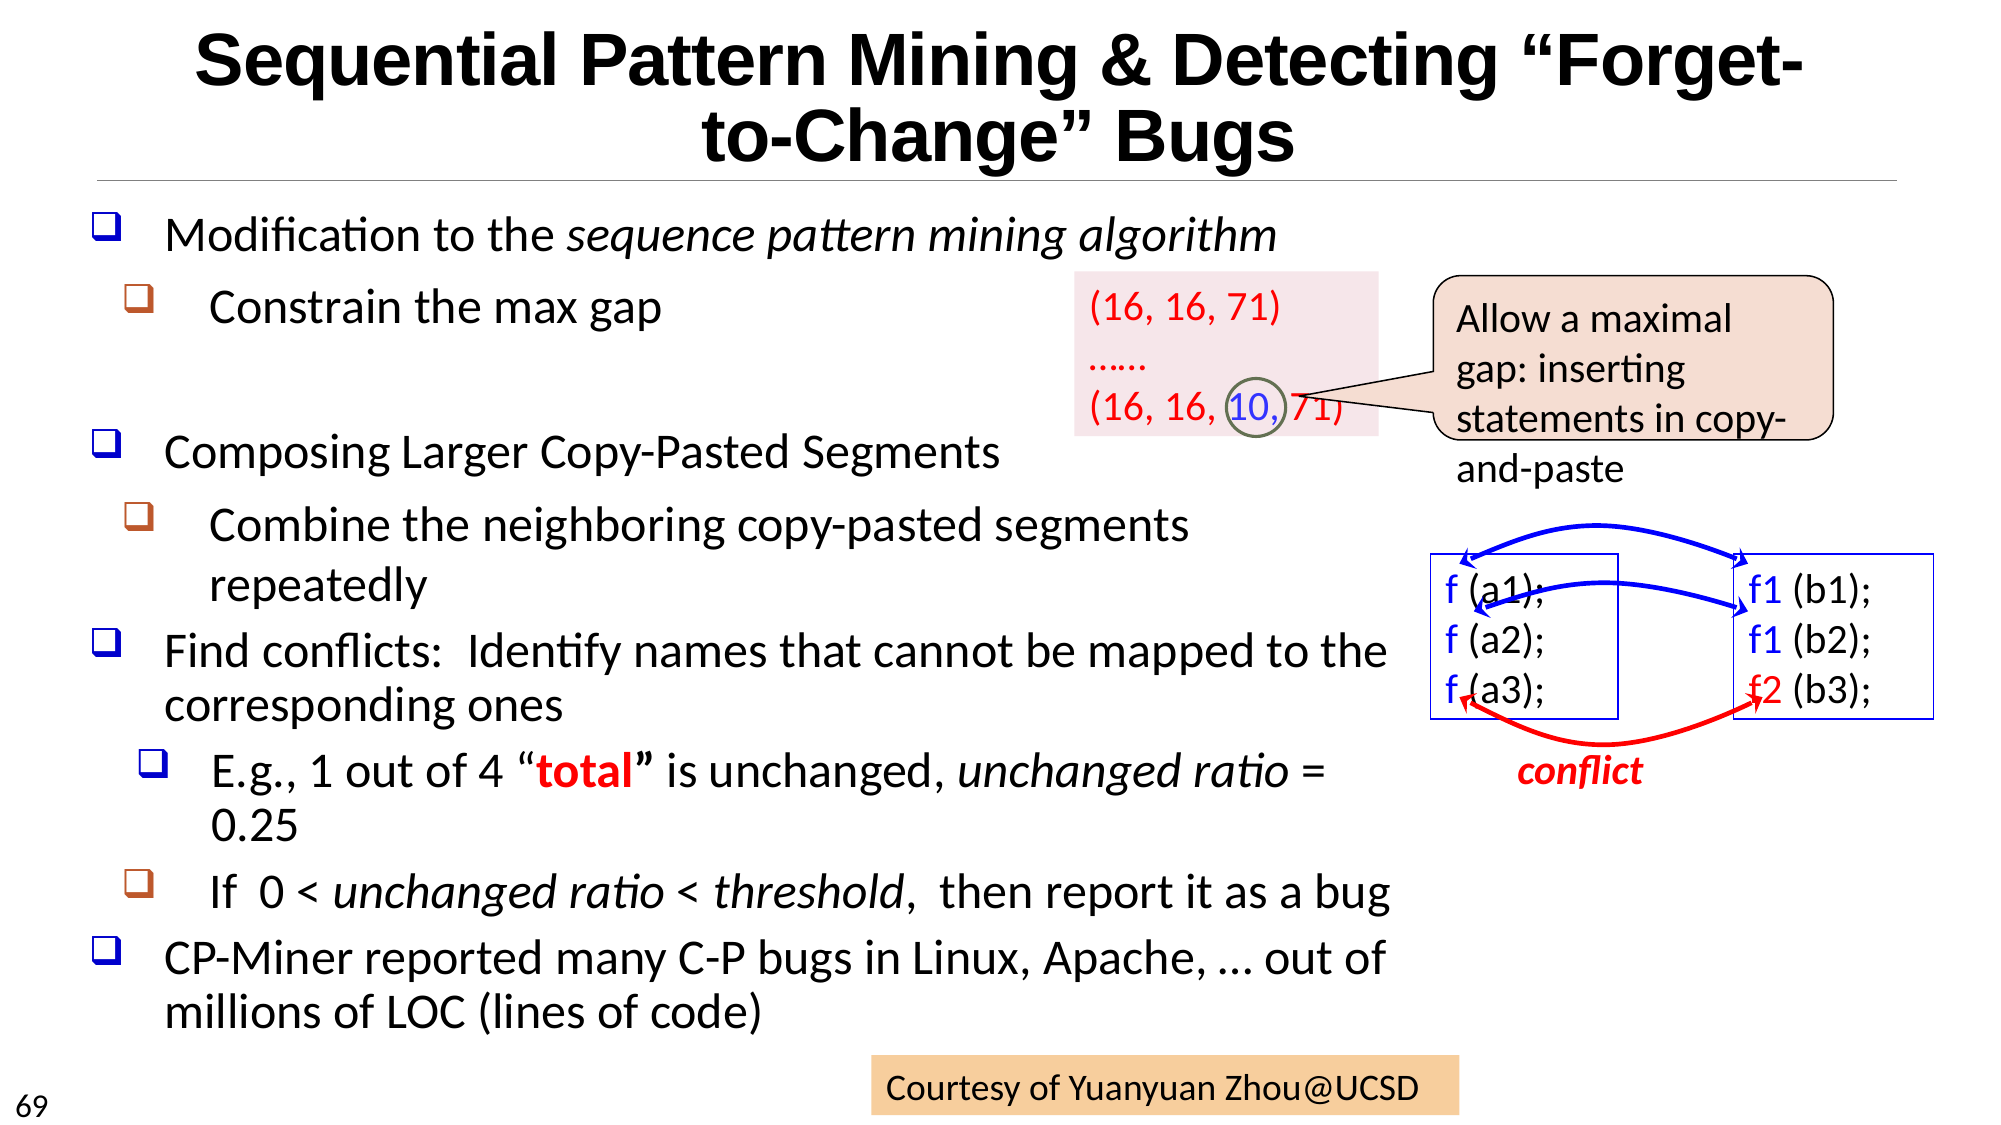

# Sequential Pattern Mining & Detecting “Forget-to-Change” Bugs
Modification to the sequence pattern mining algorithm
Constrain the max gap

Composing Larger Copy-Pasted Segments
Combine the neighboring copy-pasted segments repeatedly
Find conflicts:  Identify names that cannot be mapped to the corresponding ones
E.g., 1 out of 4 “total” is unchanged, unchanged ratio = 0.25
If  0 < unchanged ratio < threshold,  then report it as a bug
CP-Miner reported many C-P bugs in Linux, Apache, … out of millions of LOC (lines of code)

(16, 16, 71)
……
(16, 16, 10, 71)
Allow a maximal gap: inserting statements in copy-and-paste

f (a1);
f (a2);
f (a3);
f1 (b1);
f1 (b2);
f2 (b3);

conflict
Courtesy of Yuanyuan Zhou@UCSD